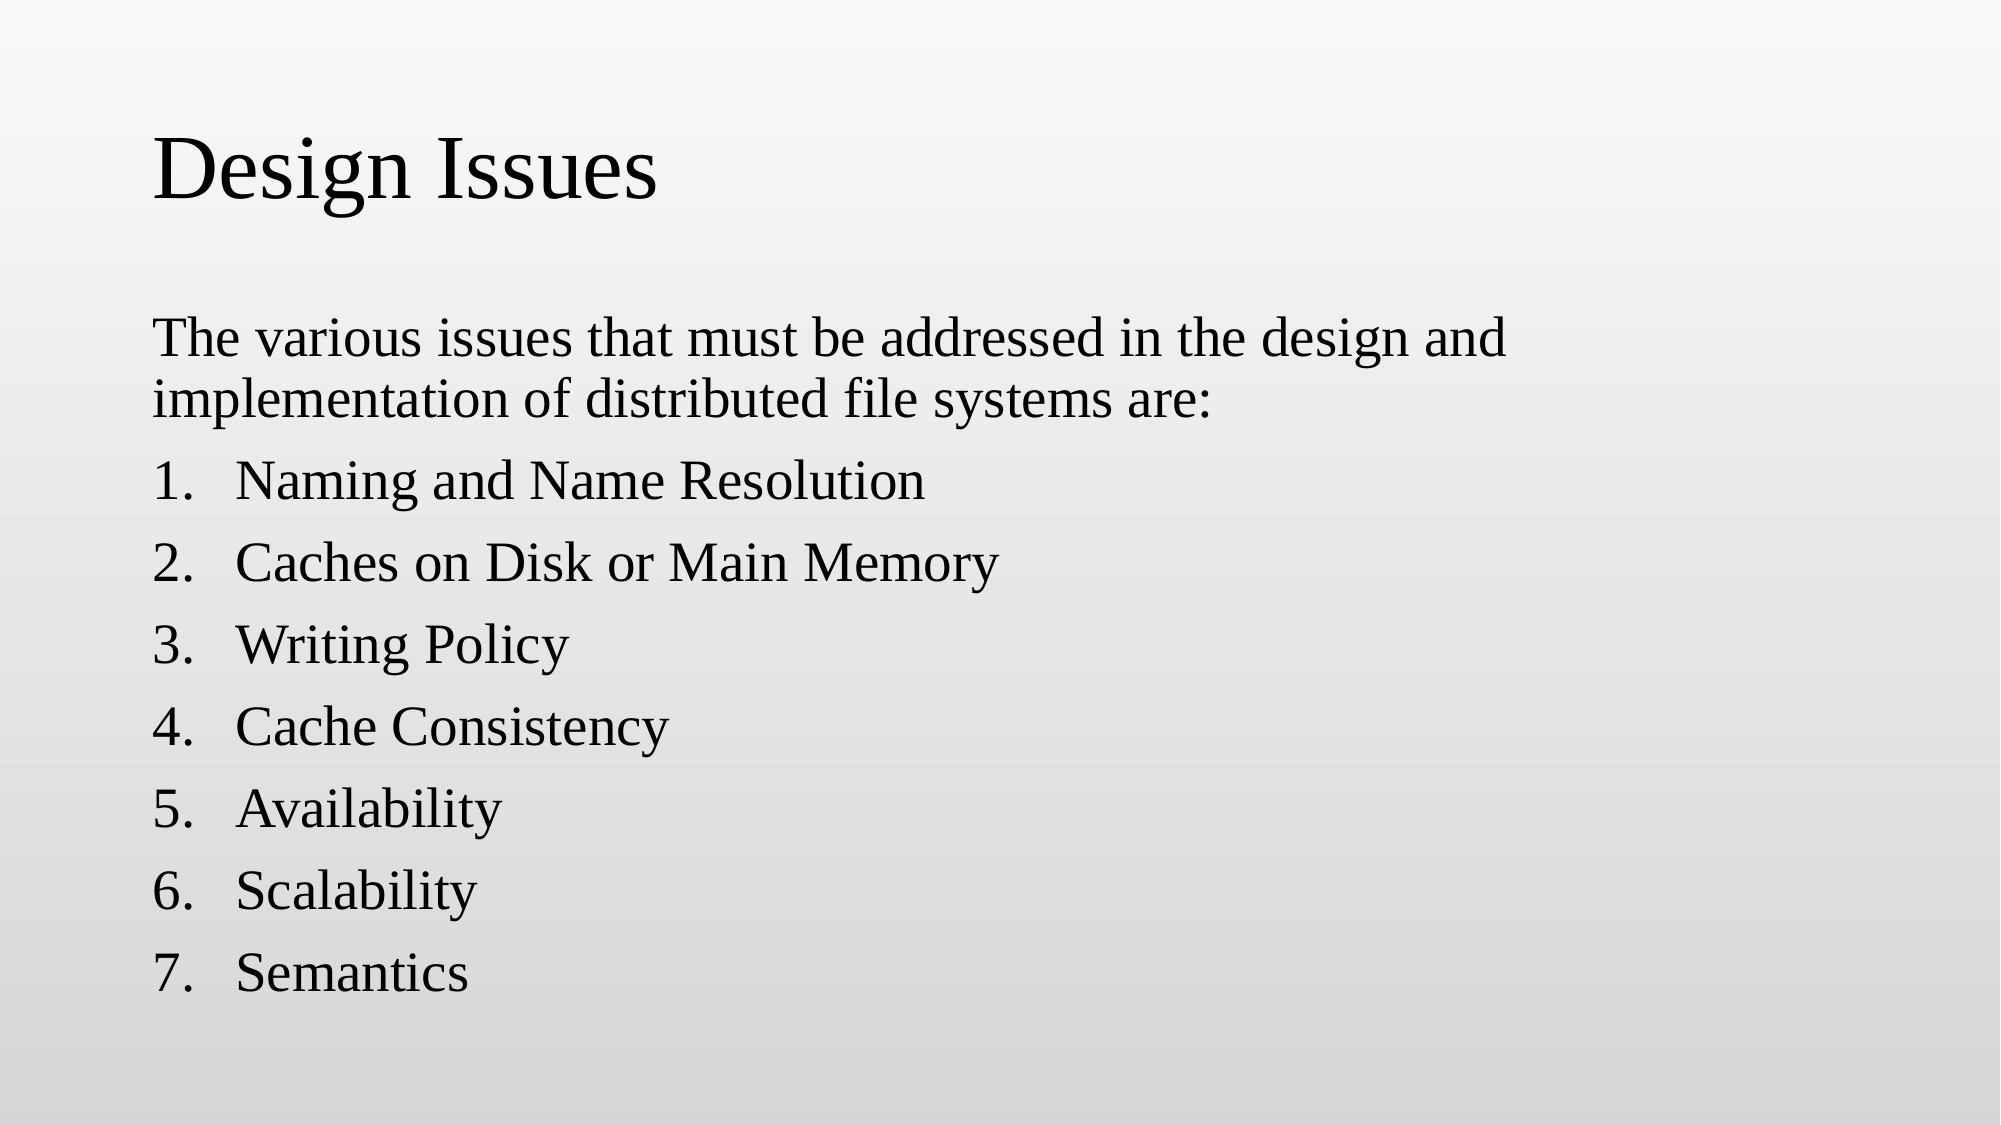

# Design Issues
The various issues that must be addressed in the design and implementation of distributed file systems are:
Naming and Name Resolution
Caches on Disk or Main Memory
Writing Policy
Cache Consistency
Availability
Scalability
Semantics